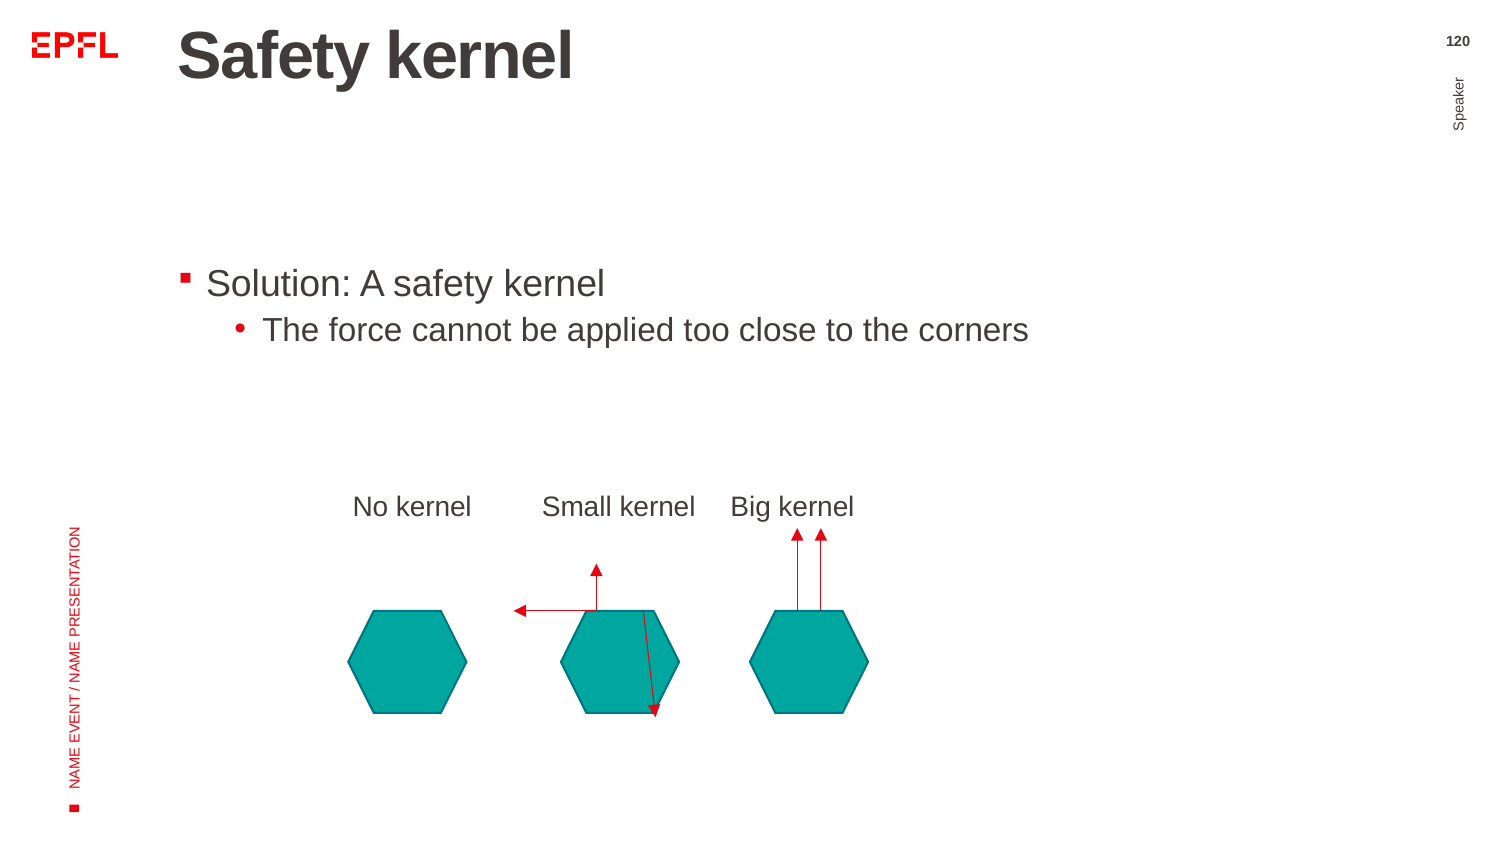

# Safety kernel
120
Solution: A safety kernel
The force cannot be applied too close to the corners
Speaker
NAME EVENT / NAME PRESENTATION
No kernel
Small kernel
Big kernel